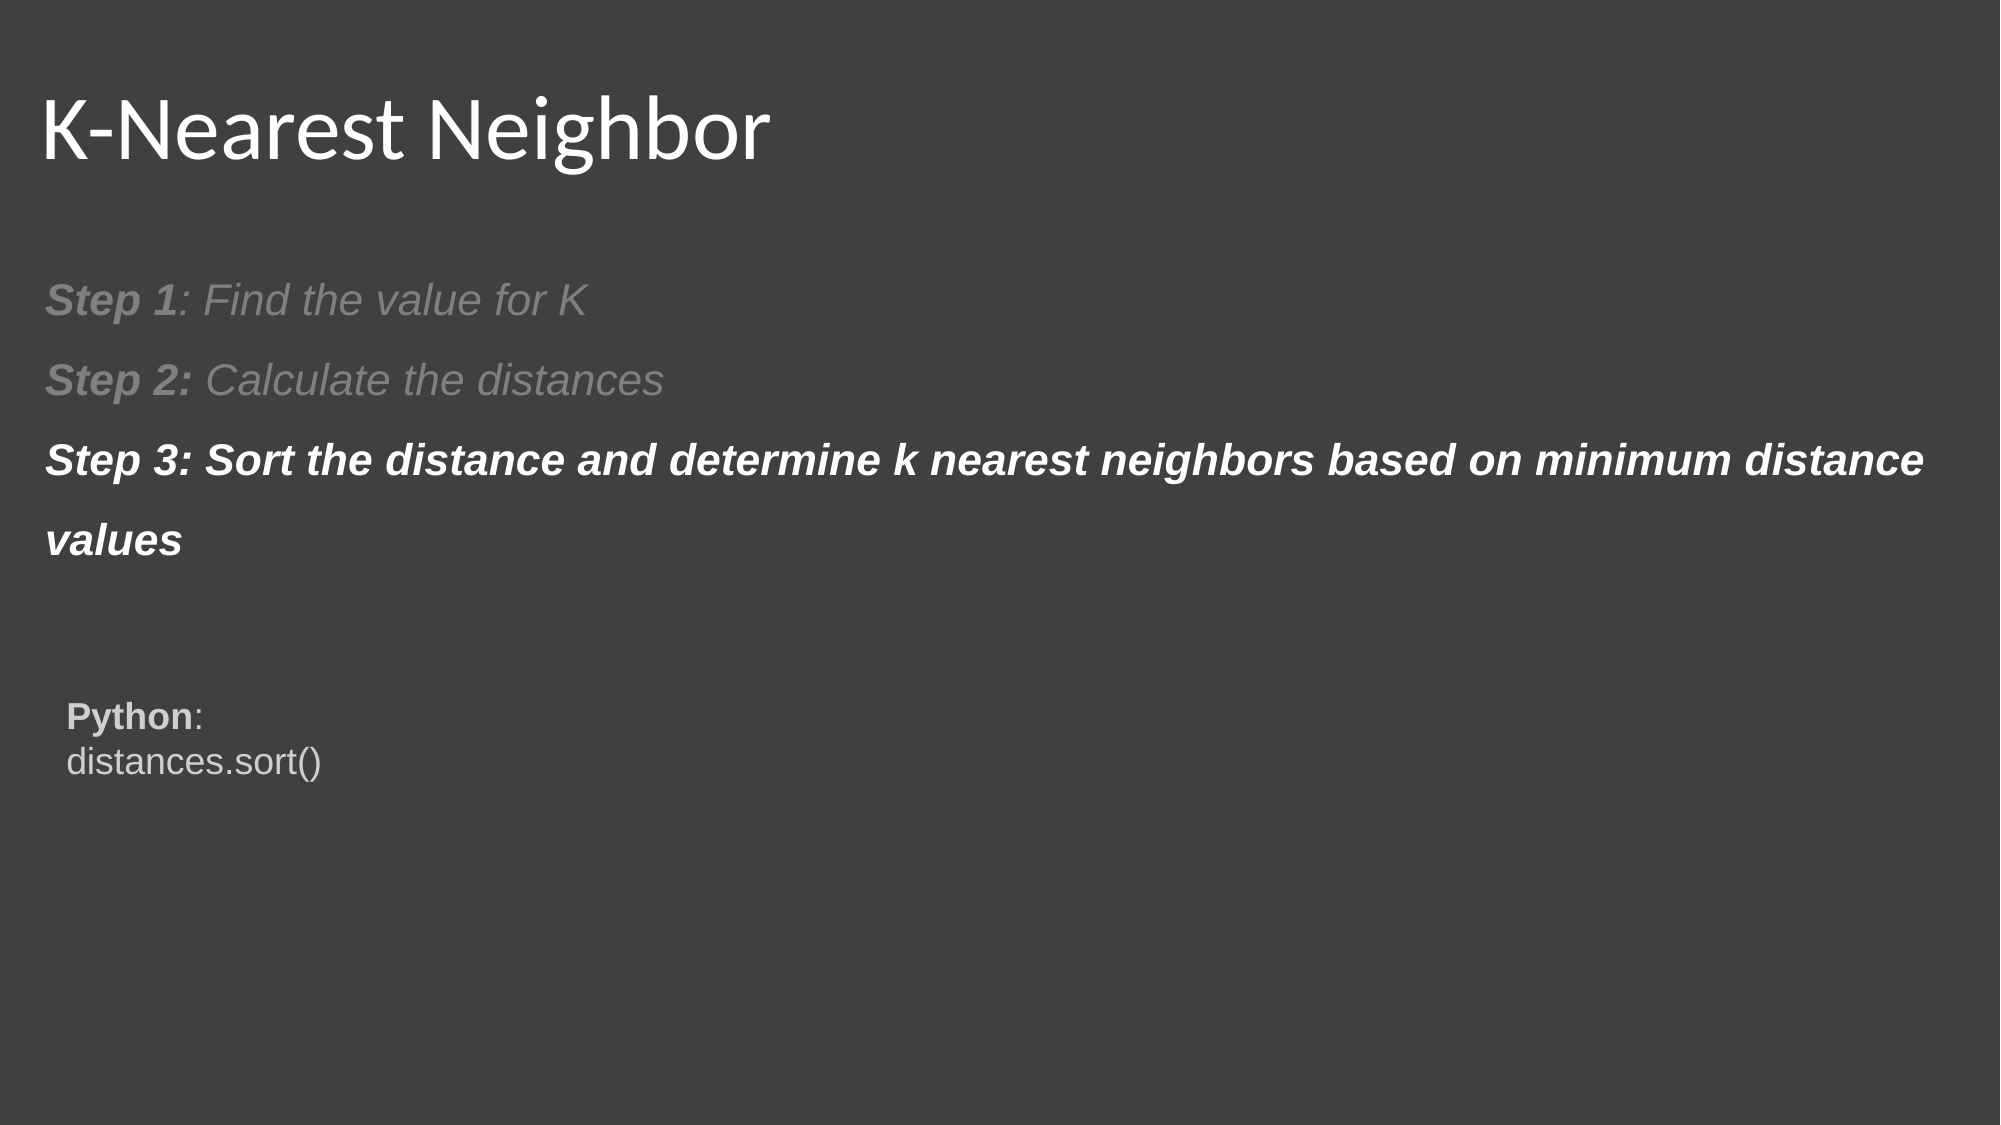

K-Nearest Neighbor

Step 1: Find the value for K
Step 2: Calculate the distances
Step 3: Sort the distance and determine k nearest neighbors based on minimum distance values

Python:
distances.sort()